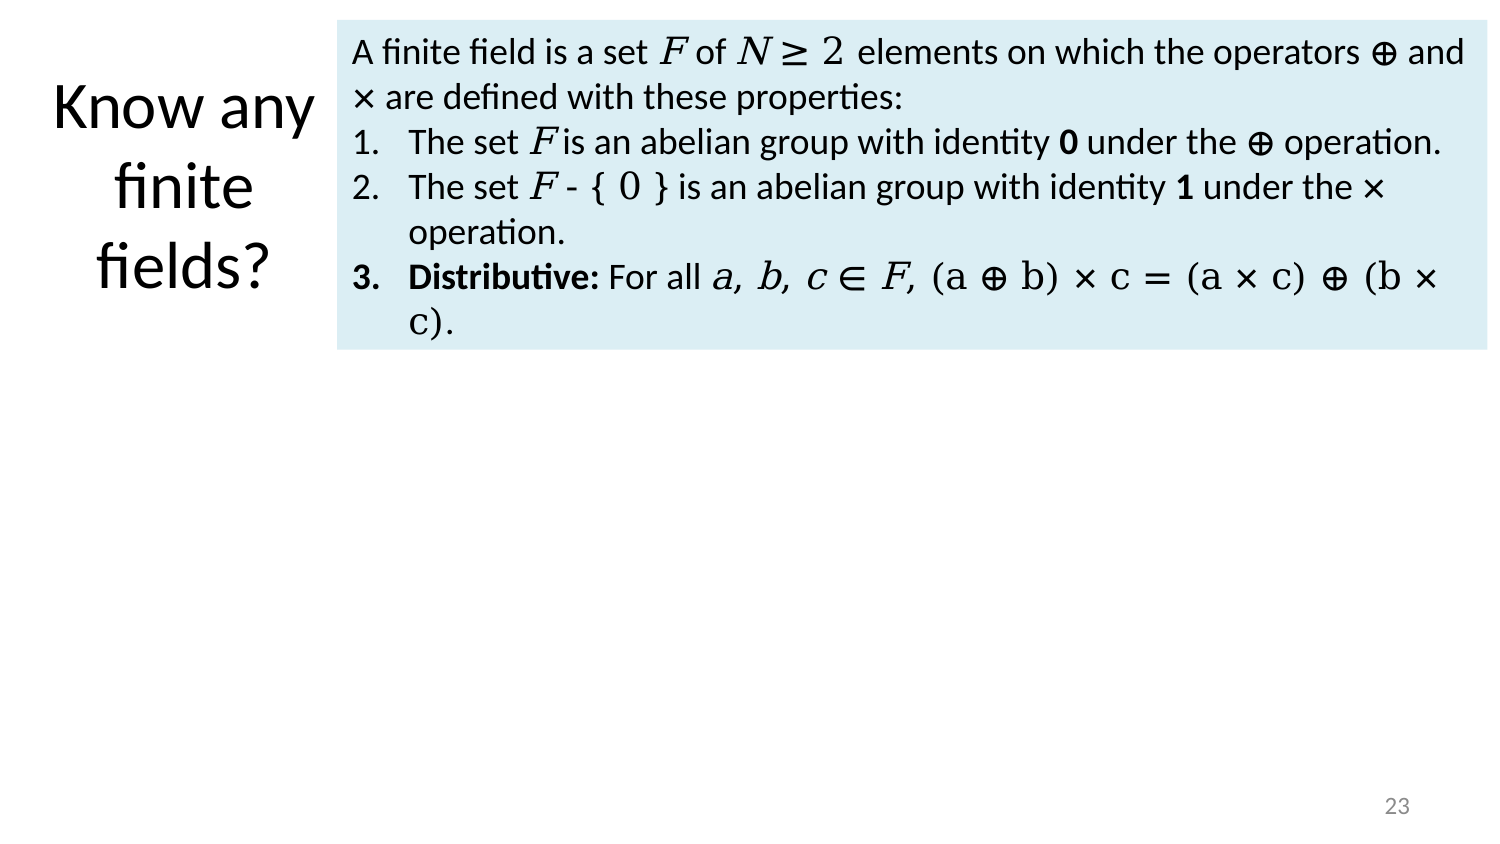

A finite field is a set F of N ≥ 2 elements on which the operators ⊕ and × are defined with these properties:
The set F is an abelian group with identity 0 under the ⊕ operation.
The set F - { 0 } is an abelian group with identity 1 under the × operation.
Distributive: For all a, b, c ∈ F, (a ⊕ b) × c = (a × c) ⊕ (b × c).
# Know any finite fields?
23